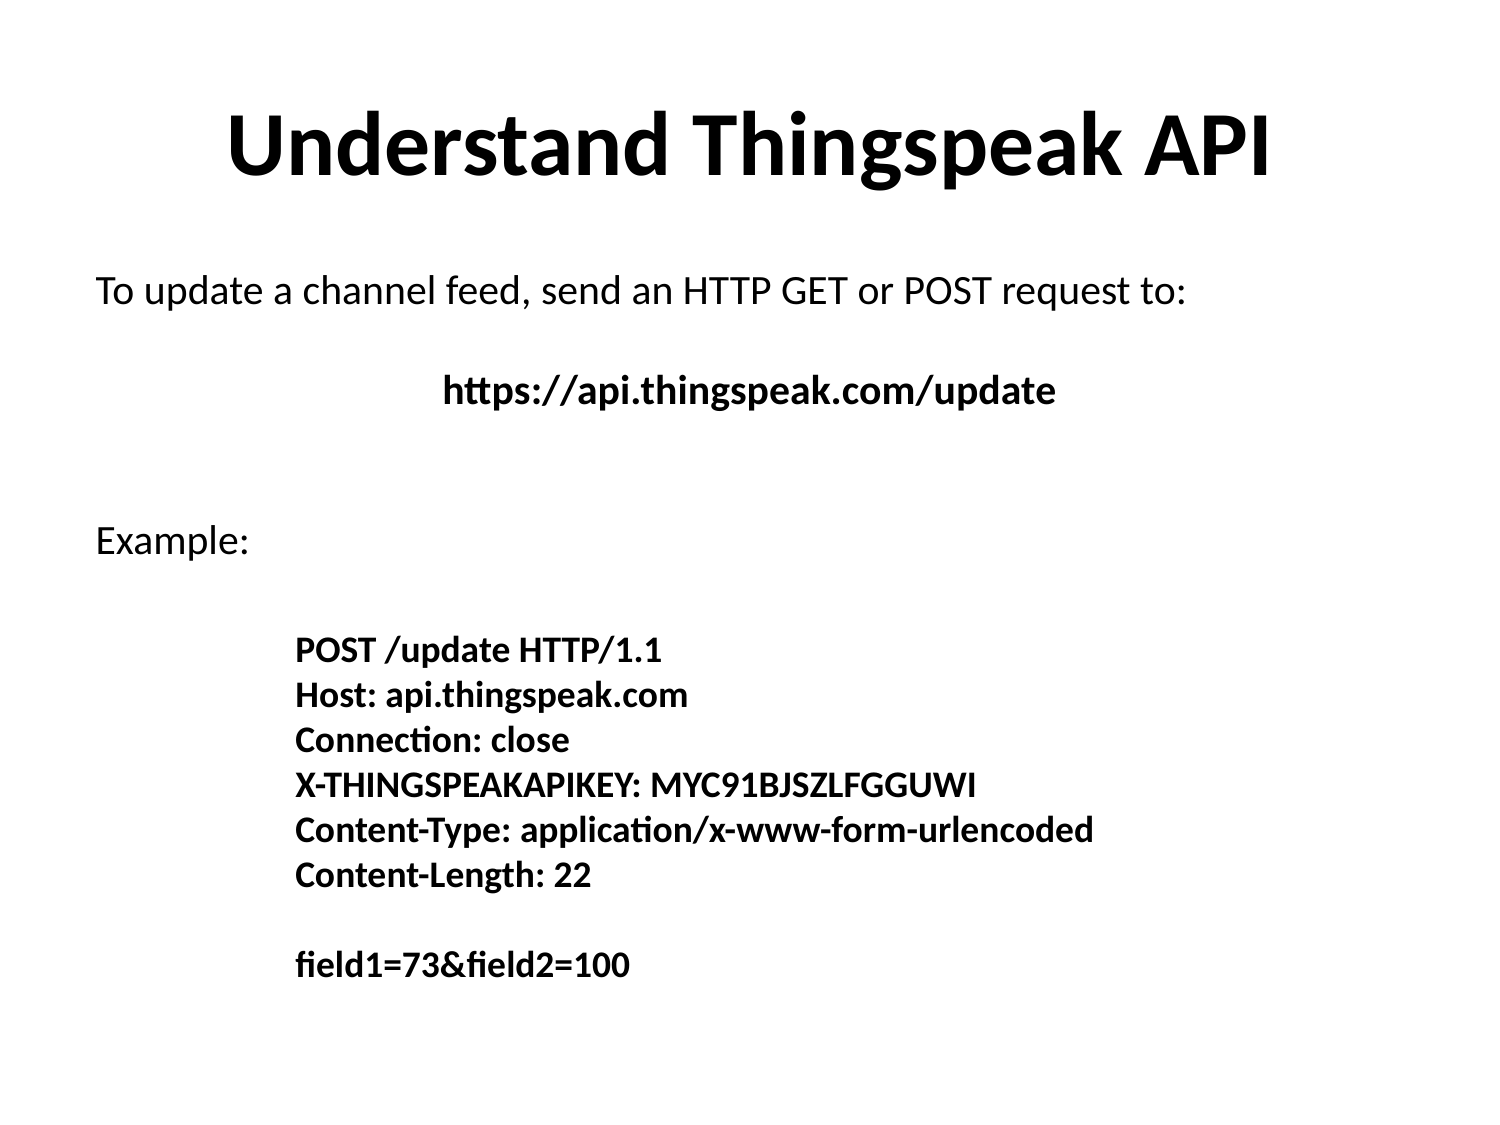

# Understand Thingspeak API
To update a channel feed, send an HTTP GET or POST request to:

https://api.thingspeak.com/update

Example:
POST /update HTTP/1.1
Host: api.thingspeak.com
Connection: close
X-THINGSPEAKAPIKEY: MYC91BJSZLFGGUWI
Content-Type: application/x-www-form-urlencoded
Content-Length: 22

field1=73&field2=100